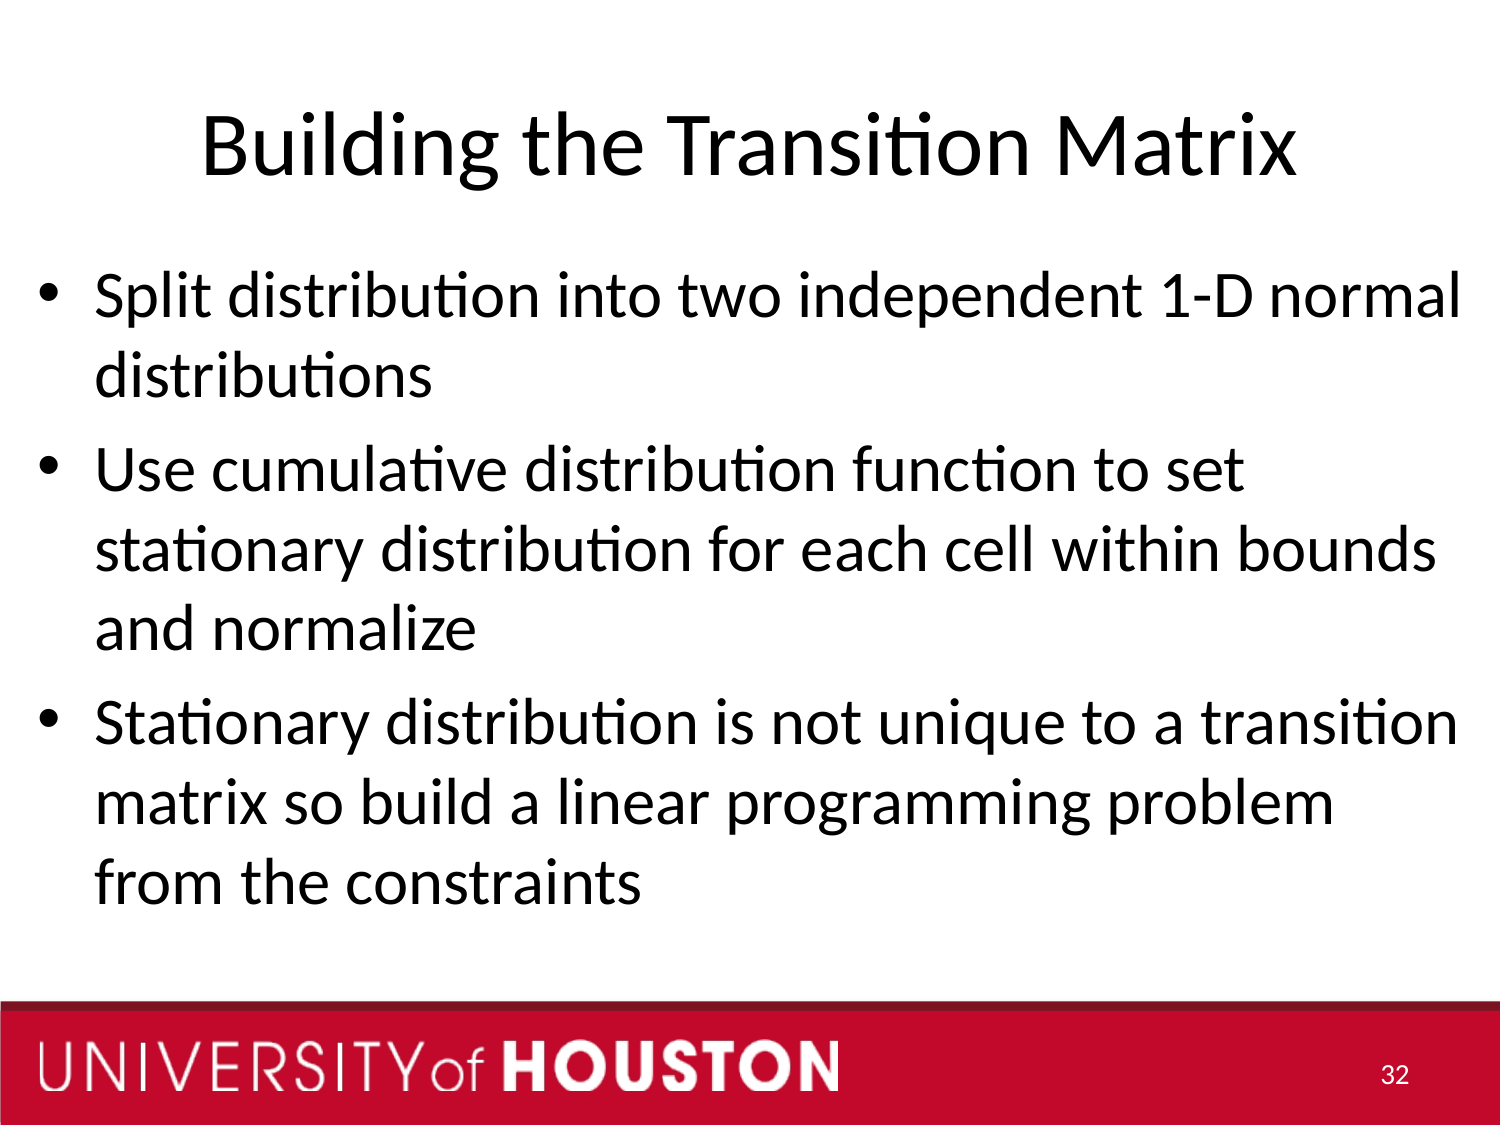

# Building the Transition Matrix
Split distribution into two independent 1-D normal distributions
Use cumulative distribution function to set stationary distribution for each cell within bounds and normalize
Stationary distribution is not unique to a transition matrix so build a linear programming problem from the constraints
32